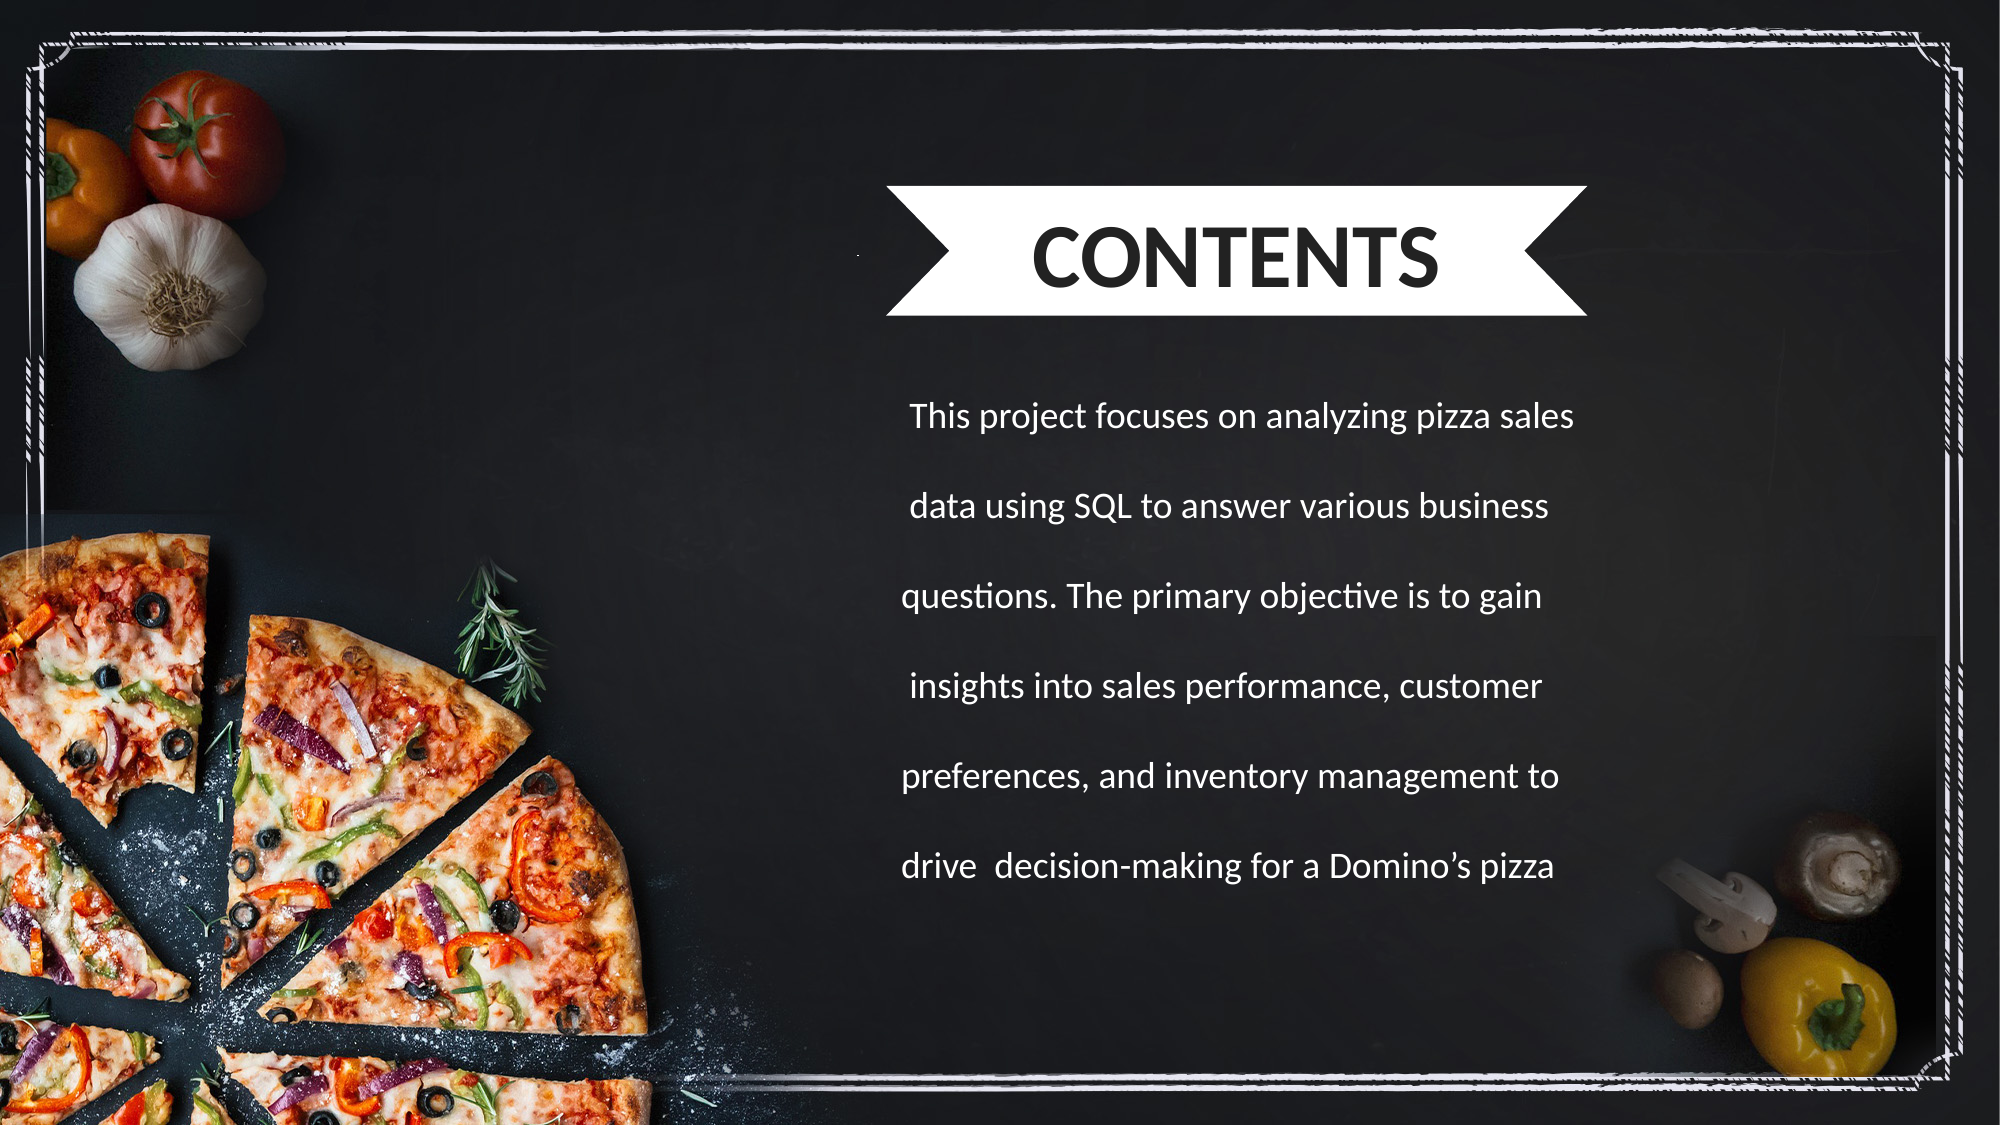

CONTENTS
 This project focuses on analyzing pizza sales
 data using SQL to answer various business
questions. The primary objective is to gain
 insights into sales performance, customer
preferences, and inventory management to
drive  decision-making for a Domino’s pizza